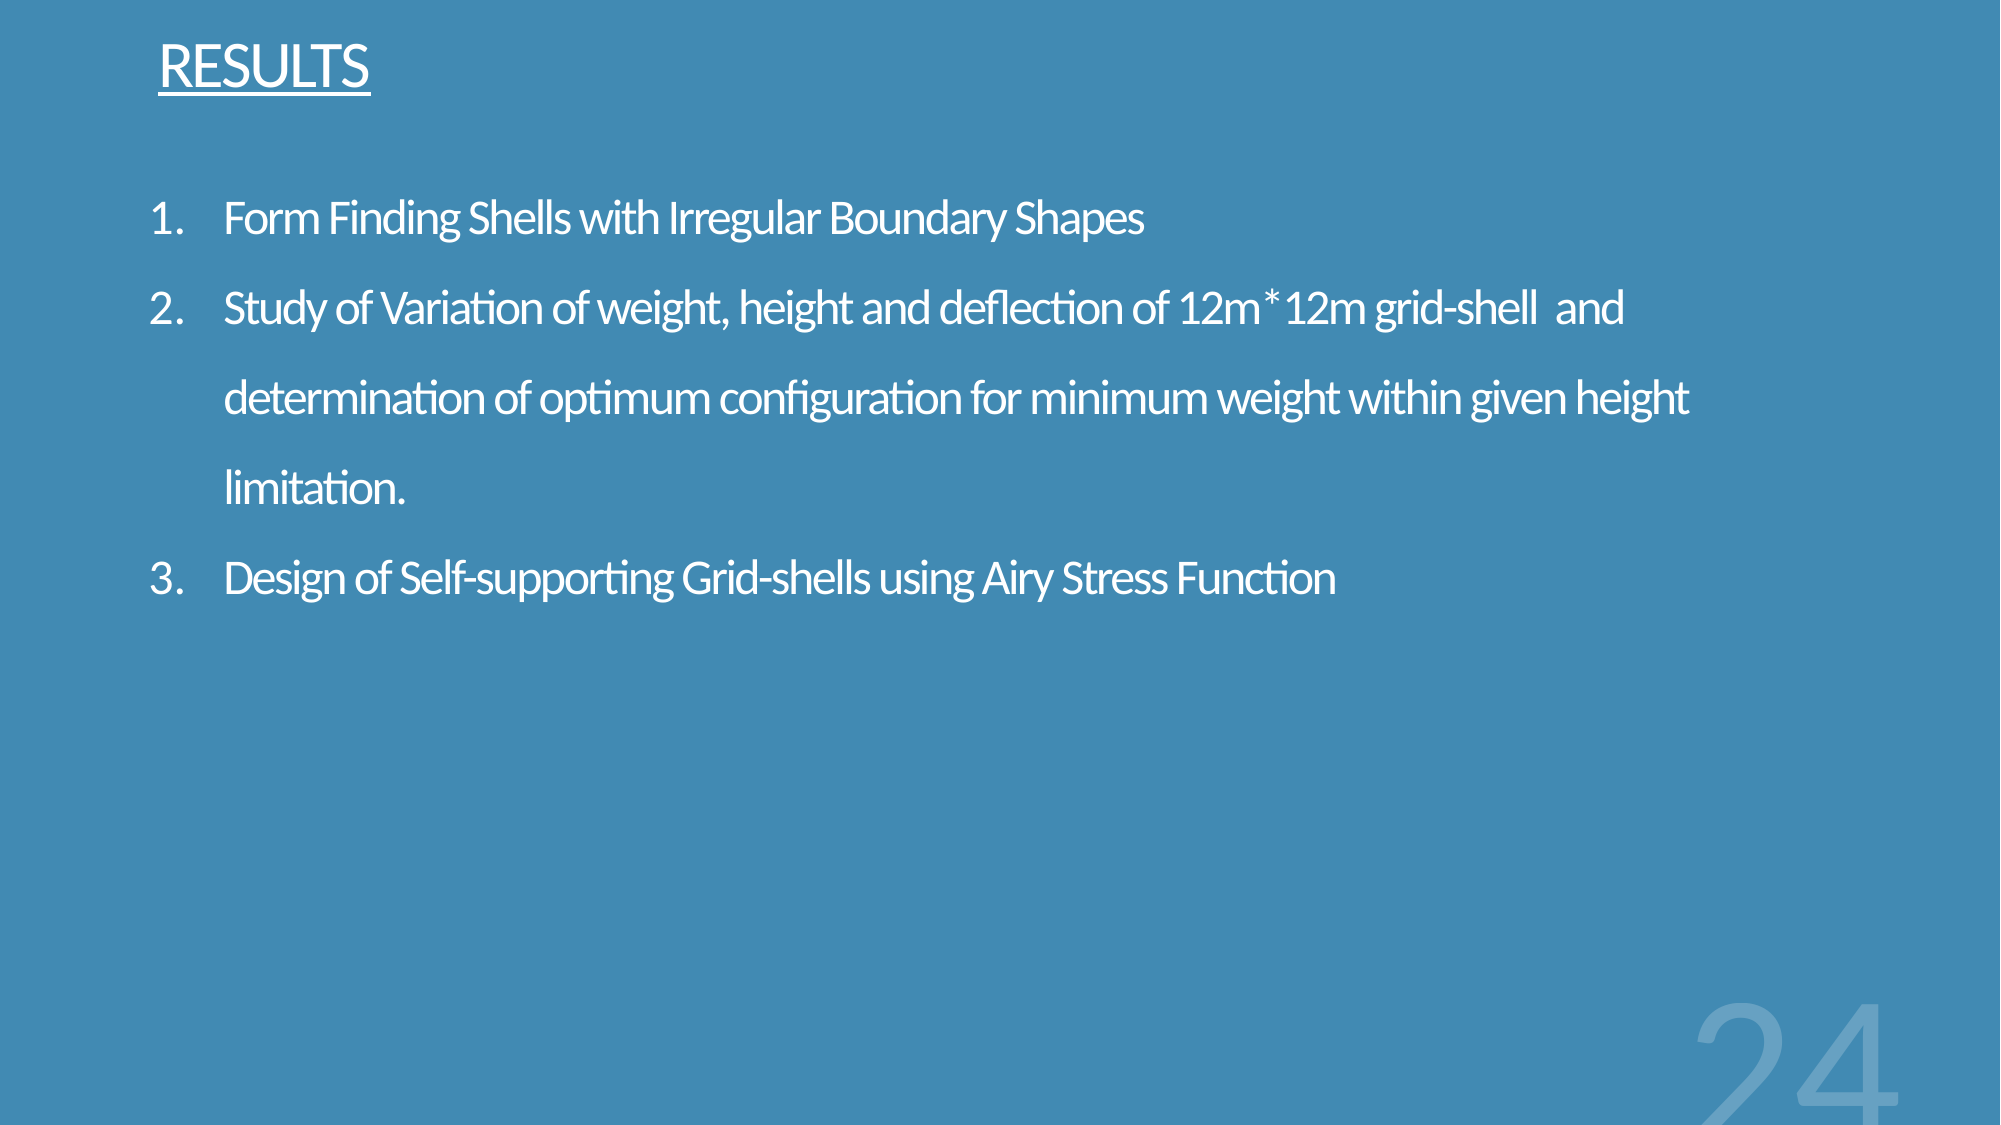

# RESULTS
Form Finding Shells with Irregular Boundary Shapes
Study of Variation of weight, height and deflection of 12m*12m grid-shell  and determination of optimum configuration for minimum weight within given height limitation.
Design of Self-supporting Grid-shells using Airy Stress Function

24